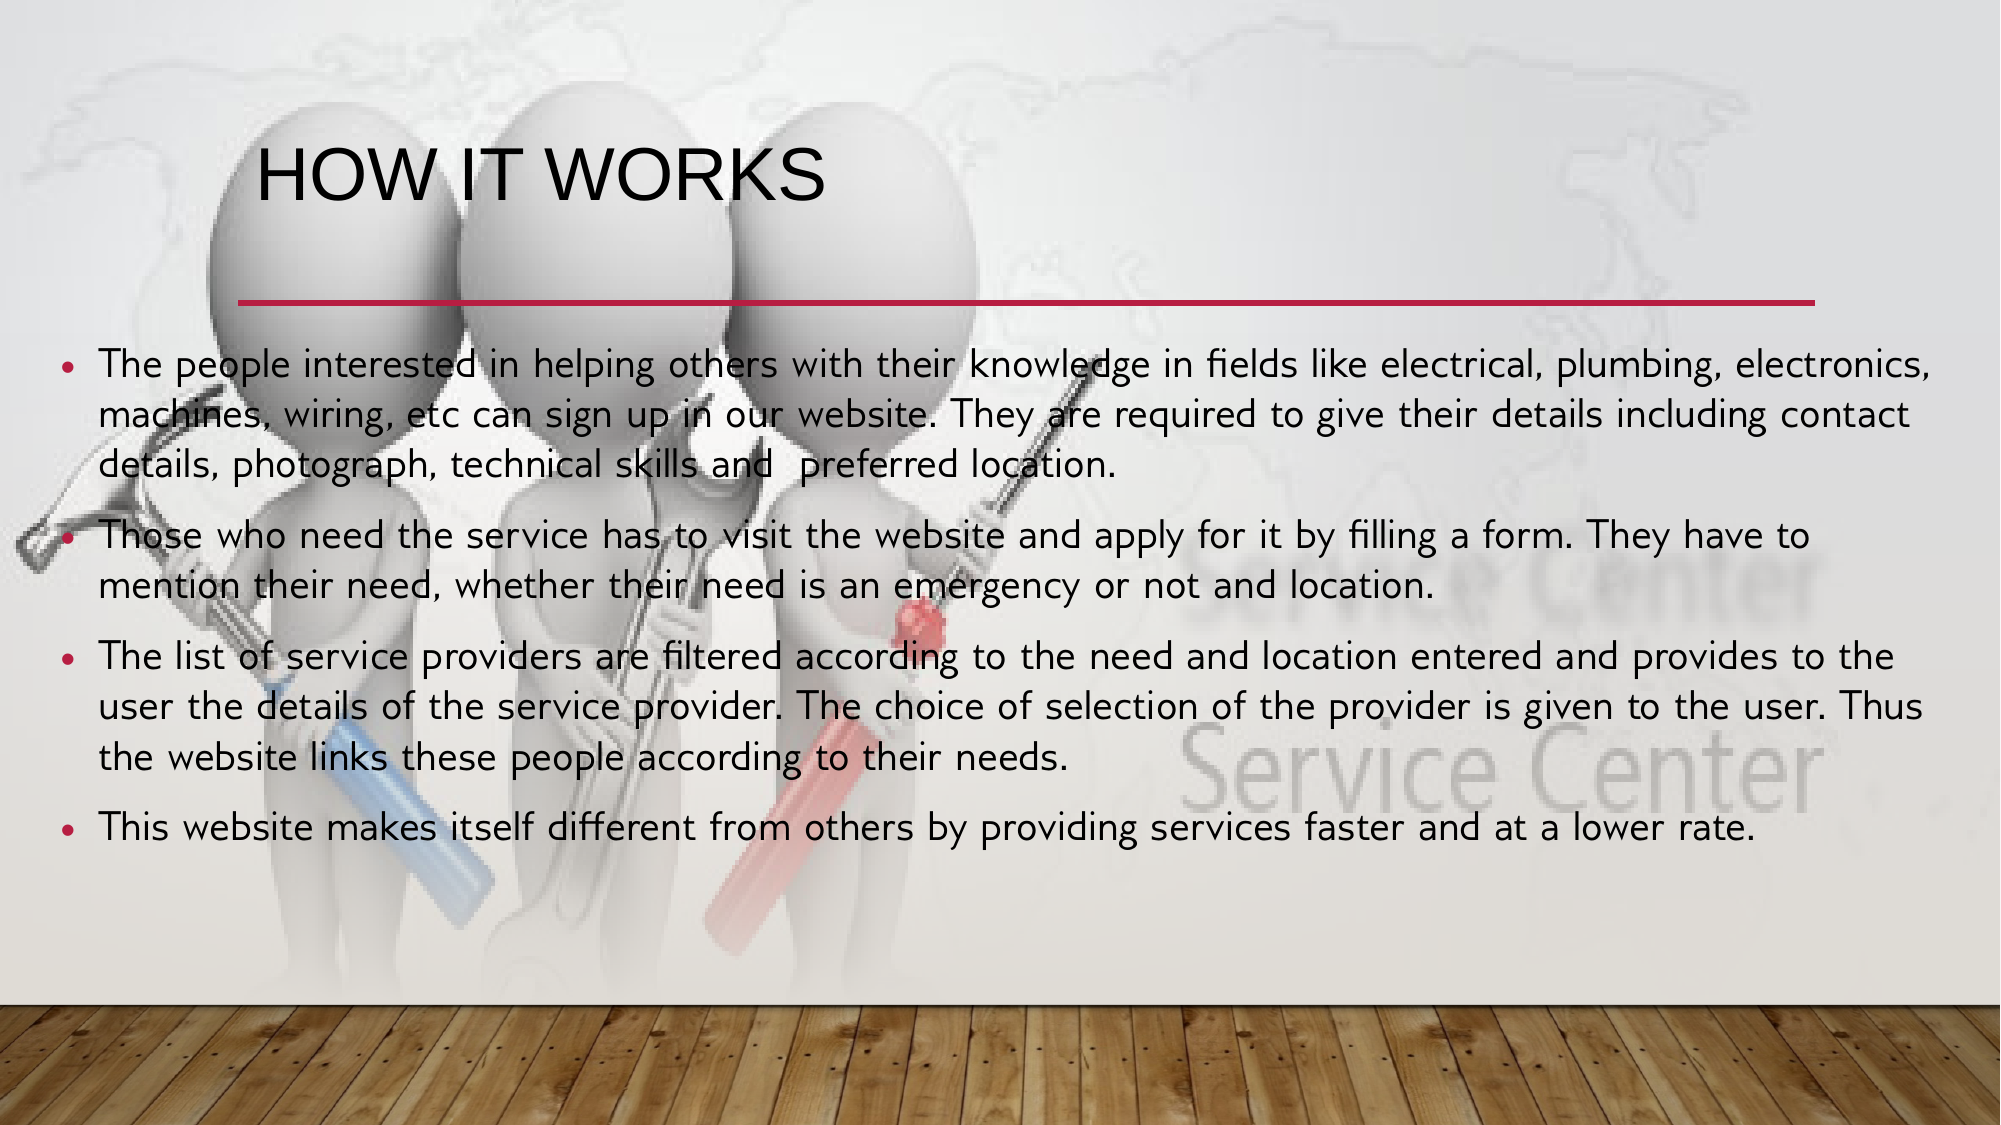

# How it works
The people interested in helping others with their knowledge in fields like electrical, plumbing, electronics, machines, wiring, etc can sign up in our website. They are required to give their details including contact details, photograph, technical skills and  preferred location.
Those who need the service has to visit the website and apply for it by filling a form. They have to mention their need, whether their need is an emergency or not and location.
The list of service providers are filtered according to the need and location entered and provides to the user the details of the service provider. The choice of selection of the provider is given to the user. Thus the website links these people according to their needs.
This website makes itself different from others by providing services faster and at a lower rate.